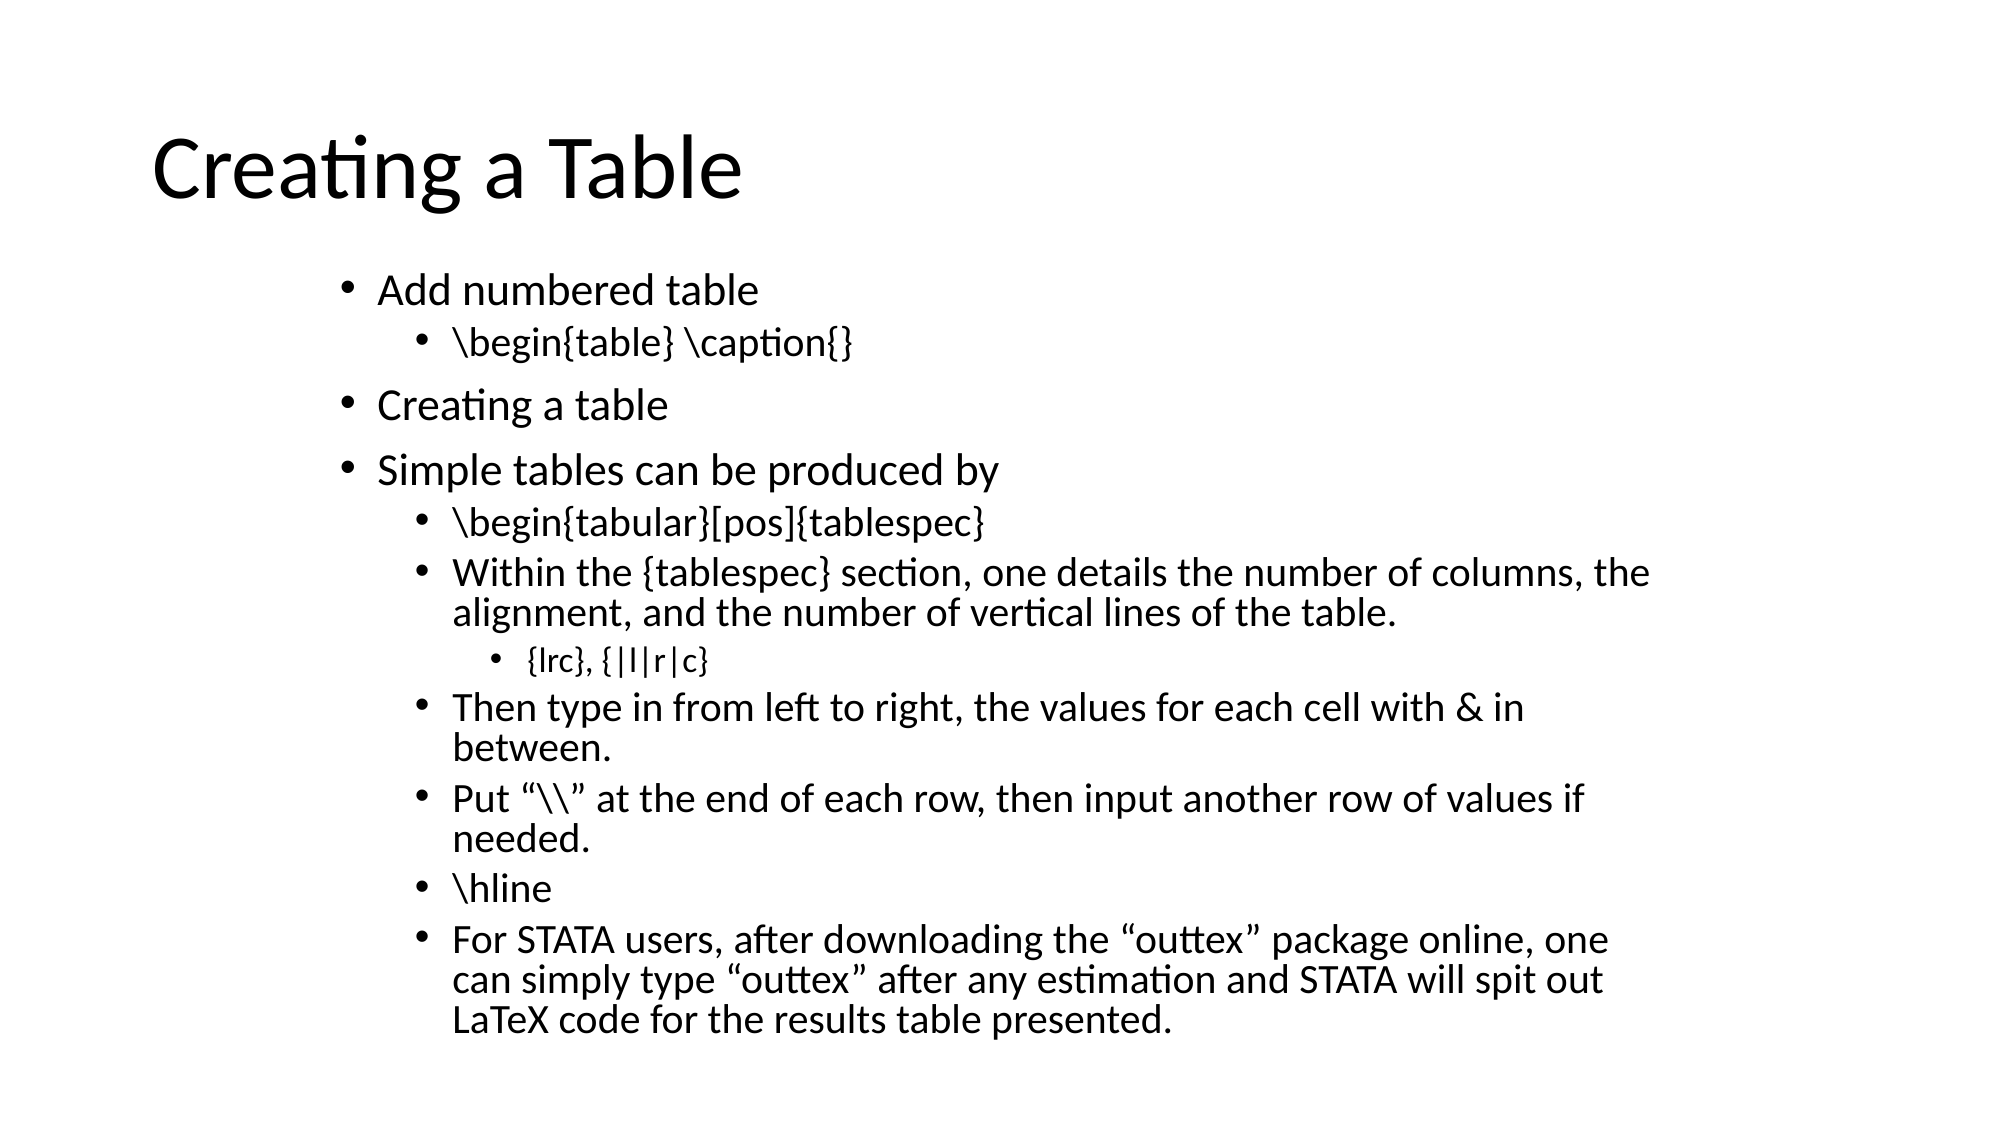

# Creating a Table
Add numbered table
\begin{table} \caption{}
Creating a table
Simple tables can be produced by
\begin{tabular}[pos]{tablespec}
Within the {tablespec} section, one details the number of columns, the alignment, and the number of vertical lines of the table.
{lrc}, {|l|r|c}
Then type in from left to right, the values for each cell with & in between.
Put “\\” at the end of each row, then input another row of values if needed.
\hline
For STATA users, after downloading the “outtex” package online, one can simply type “outtex” after any estimation and STATA will spit out LaTeX code for the results table presented.